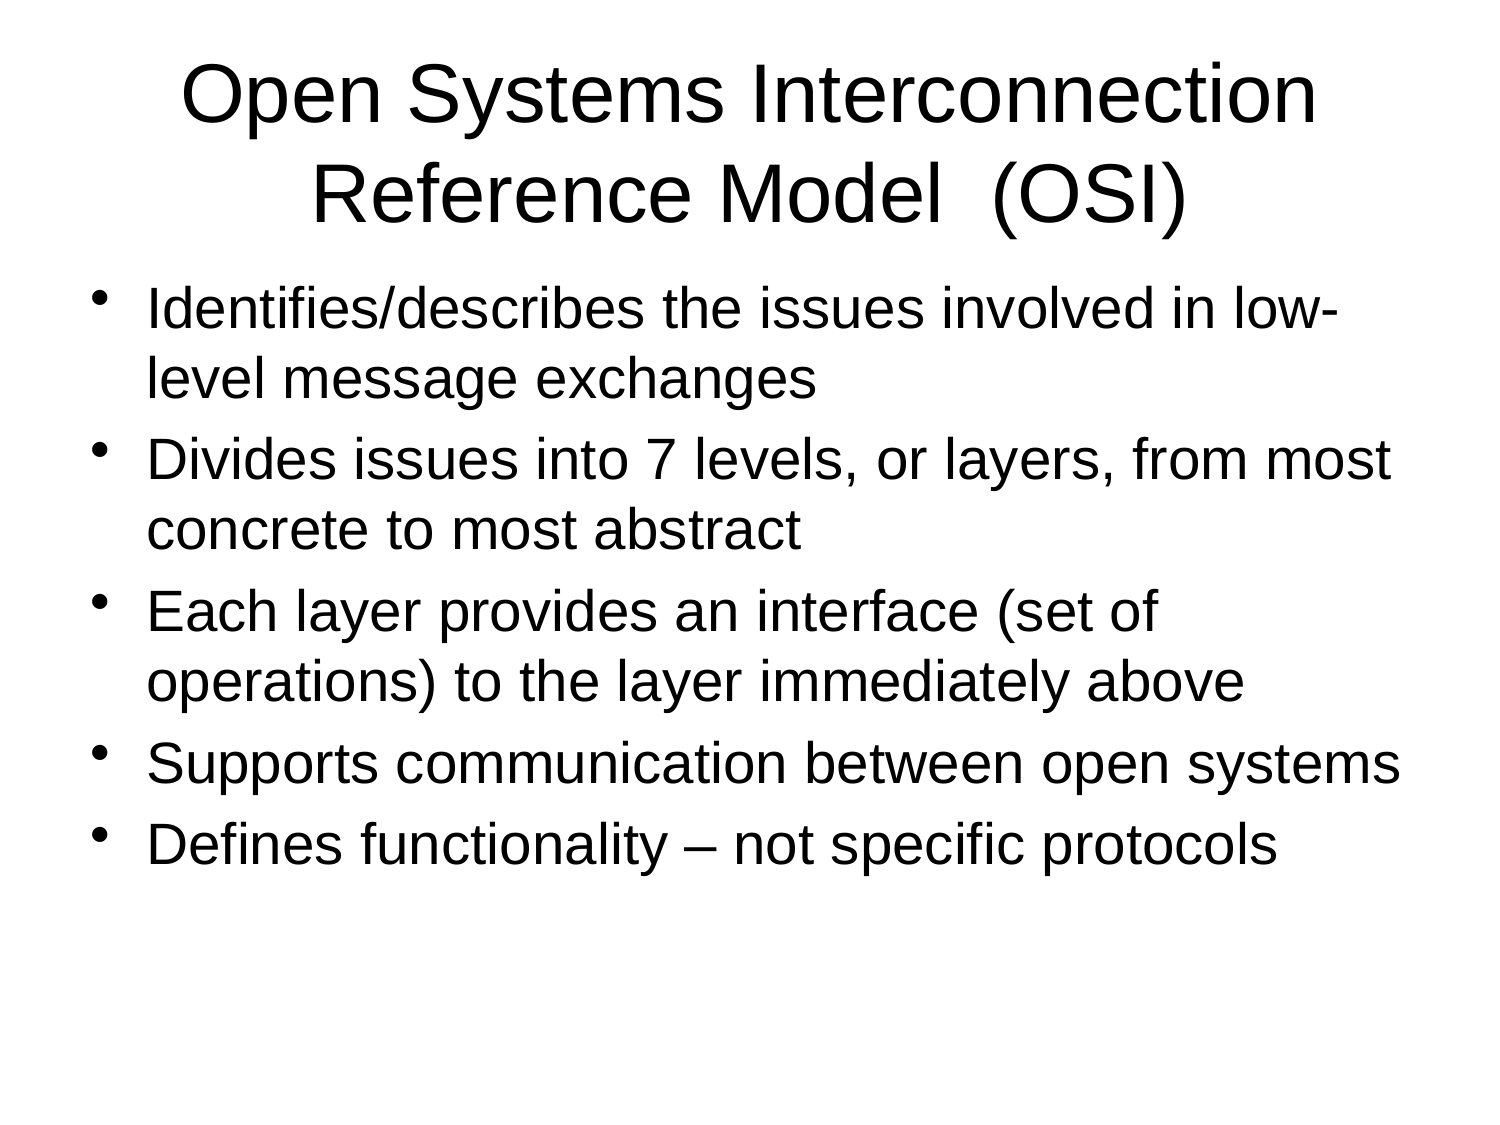

# Open Systems Interconnection Reference Model  (OSI)
Identifies/describes the issues involved in low-level message exchanges
Divides issues into 7 levels, or layers, from most concrete to most abstract
Each layer provides an interface (set of operations) to the layer immediately above
Supports communication between open systems
Defines functionality – not specific protocols